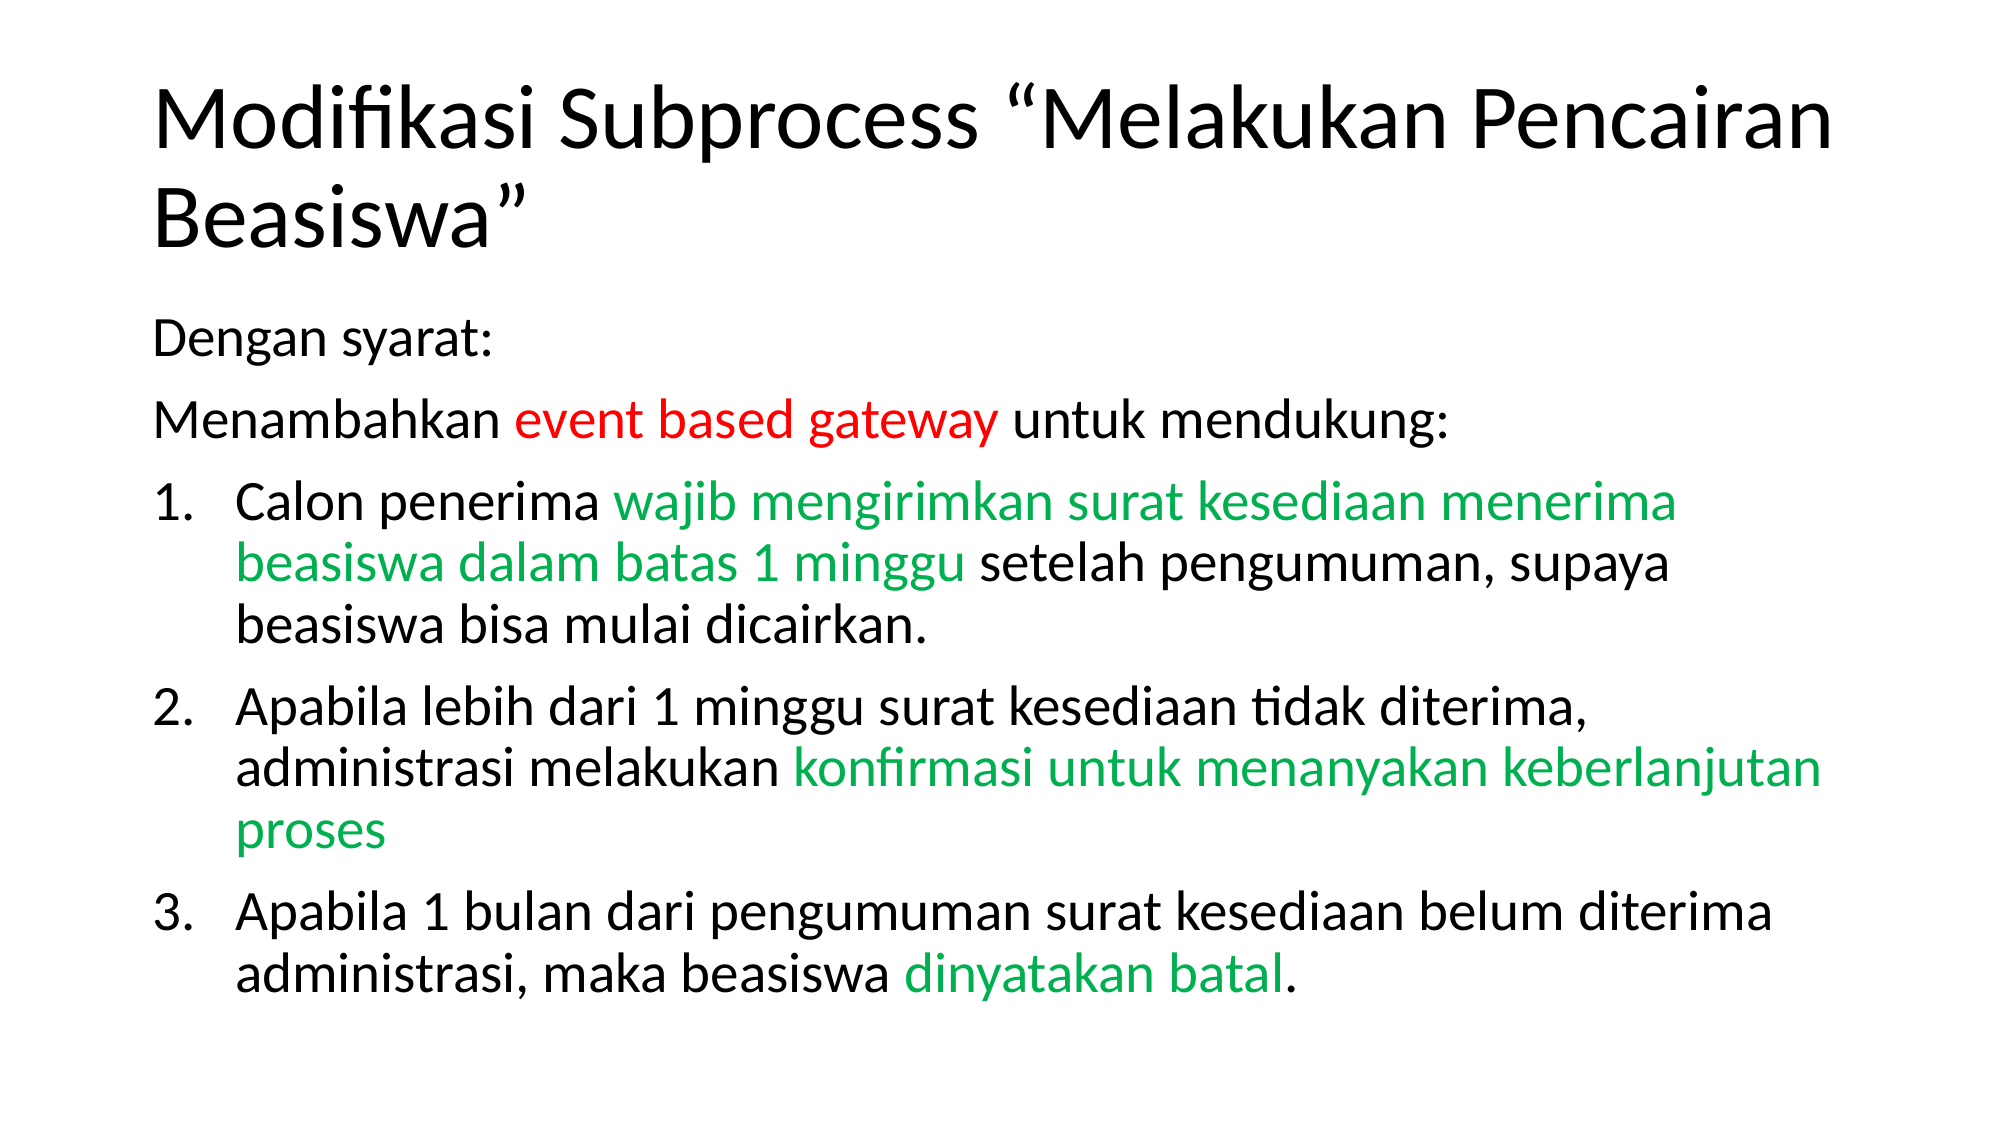

# Modifikasi Subprocess “Melakukan Pencairan Beasiswa”
Dengan syarat:
Menambahkan event based gateway untuk mendukung:
Calon penerima wajib mengirimkan surat kesediaan menerima beasiswa dalam batas 1 minggu setelah pengumuman, supaya beasiswa bisa mulai dicairkan.
Apabila lebih dari 1 minggu surat kesediaan tidak diterima, administrasi melakukan konfirmasi untuk menanyakan keberlanjutan proses
Apabila 1 bulan dari pengumuman surat kesediaan belum diterima administrasi, maka beasiswa dinyatakan batal.